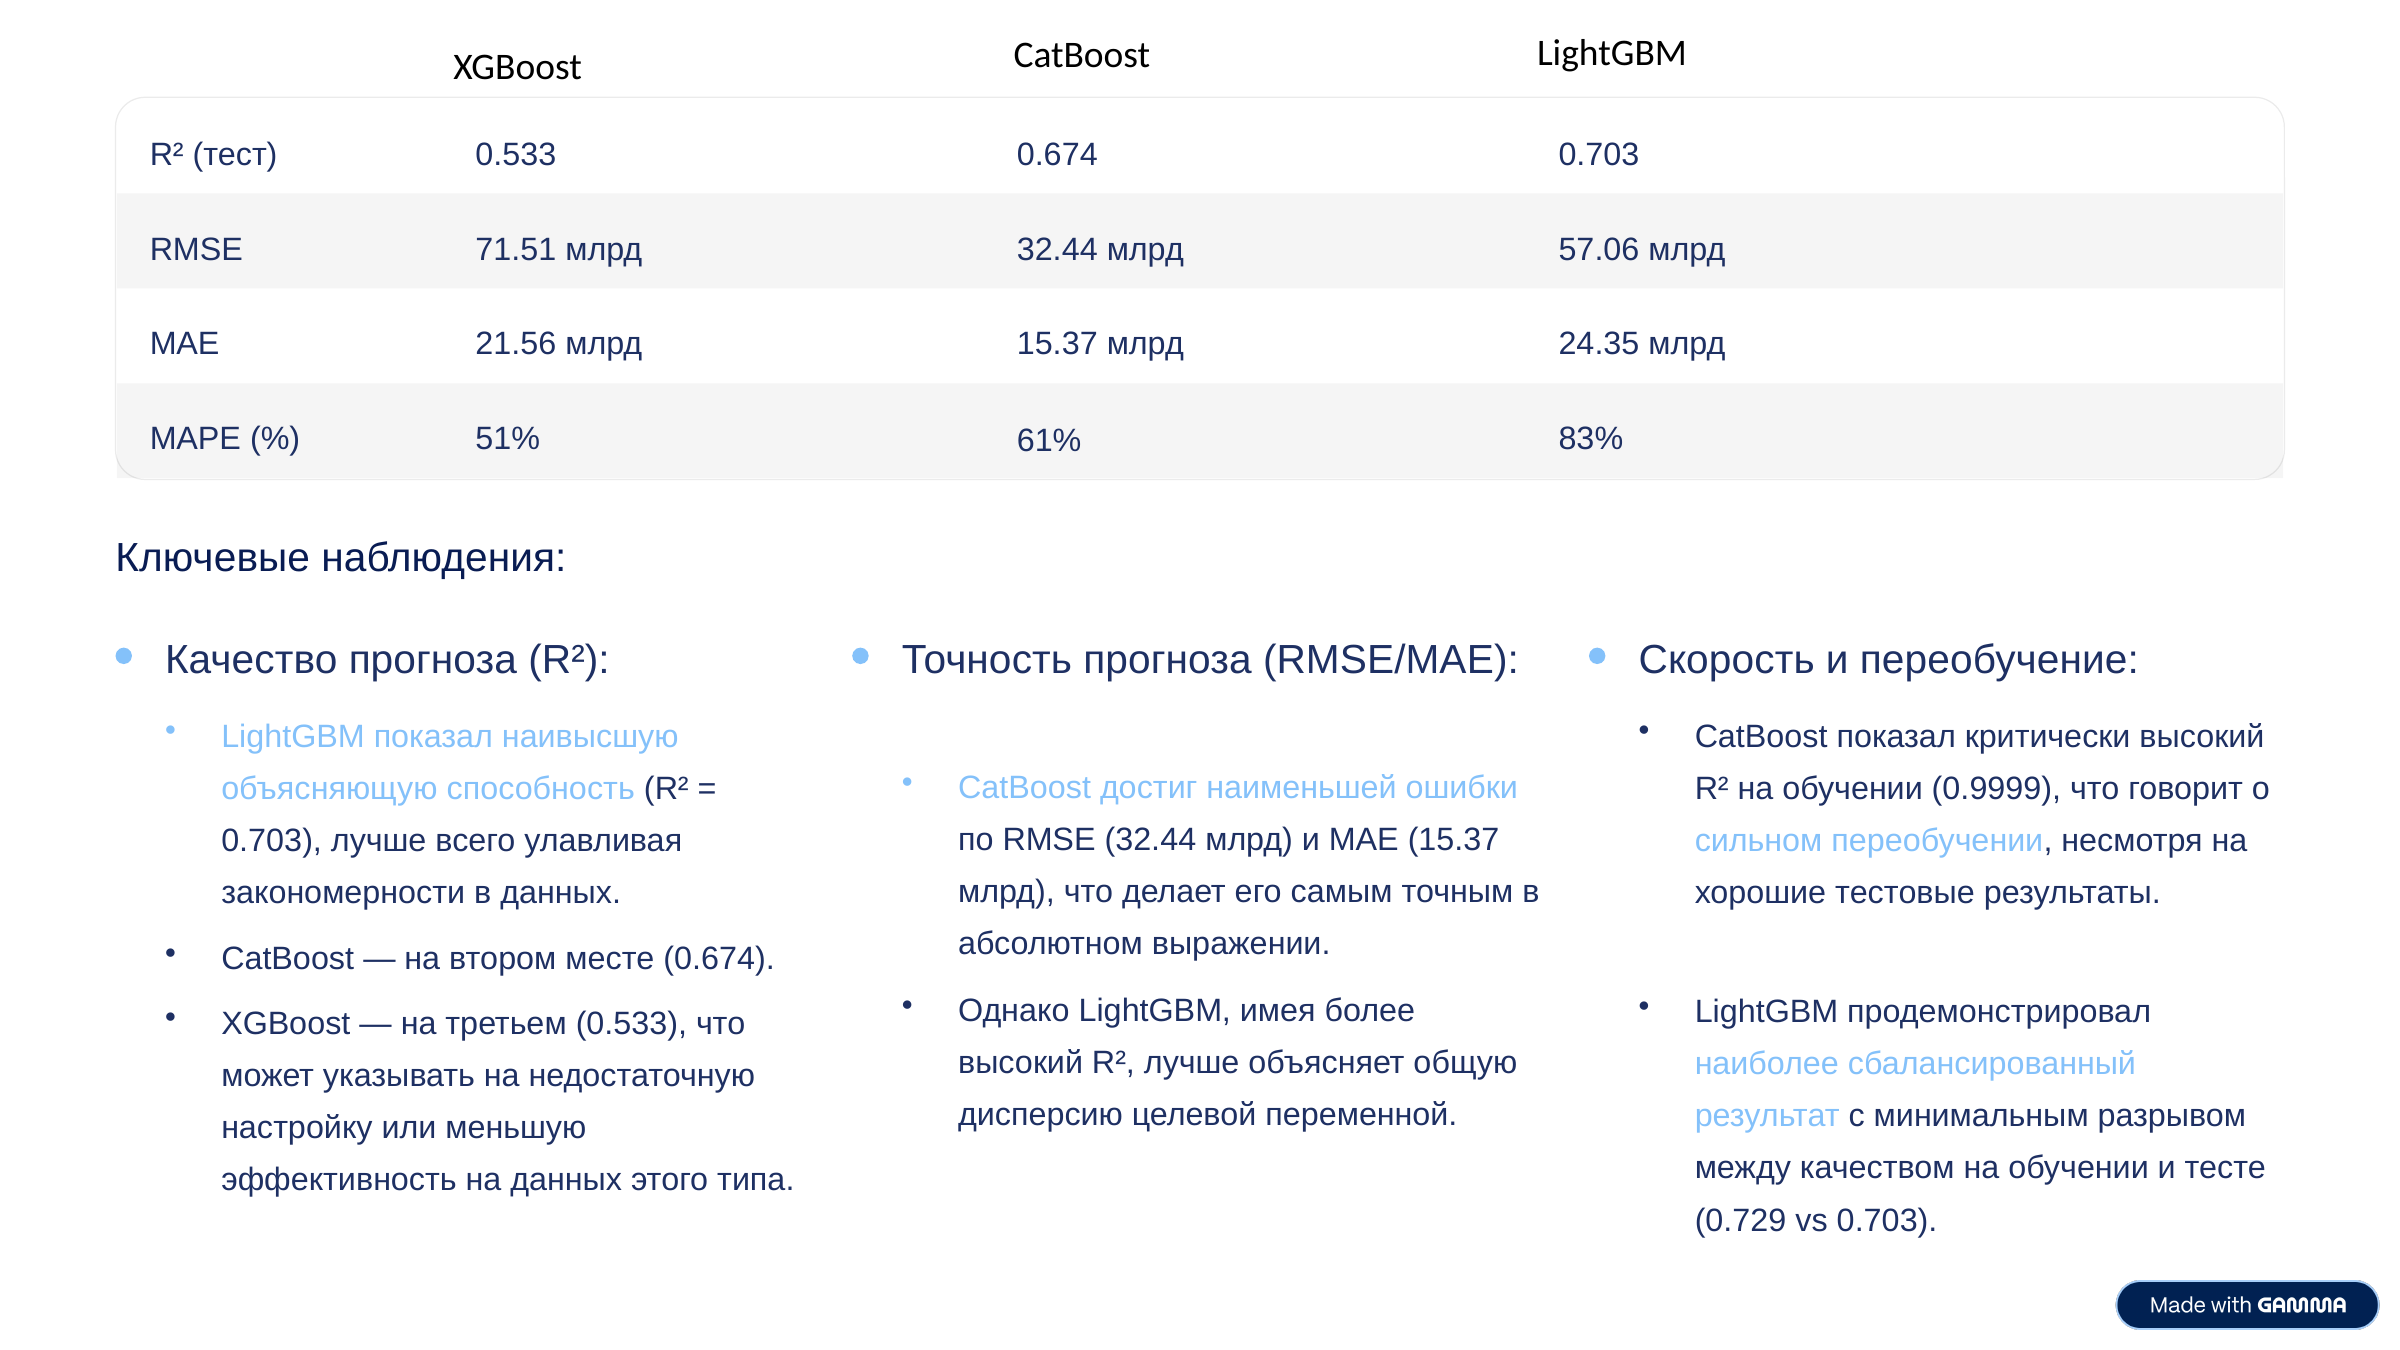

LightGBM
CatBoost
XGBoost

R² (тест)
0.533
0.674
0.703

RMSE
71.51 млрд
32.44 млрд
57.06 млрд

MAE
21.56 млрд
15.37 млрд
24.35 млрд

MAPE (%)
51%
83%
61%
Ключевые наблюдения:
Качество прогноза (R²):
Точность прогноза (RMSE/MAE):
Скорость и переобучение:

LightGBM показал наивысшую объясняющую способность (R² = 0.703), лучше всего улавливая закономерности в данных.
CatBoost показал критически высокий R² на обучении (0.9999), что говорит о сильном переобучении, несмотря на хорошие тестовые результаты.
CatBoost достиг наименьшей ошибки по RMSE (32.44 млрд) и MAE (15.37 млрд), что делает его самым точным в абсолютном выражении.
CatBoost — на втором месте (0.674).
Однако LightGBM, имея более высокий R², лучше объясняет общую дисперсию целевой переменной.
LightGBM продемонстрировал наиболее сбалансированный результат с минимальным разрывом между качеством на обучении и тесте (0.729 vs 0.703).
XGBoost — на третьем (0.533), что может указывать на недостаточную настройку или меньшую эффективность на данных этого типа.